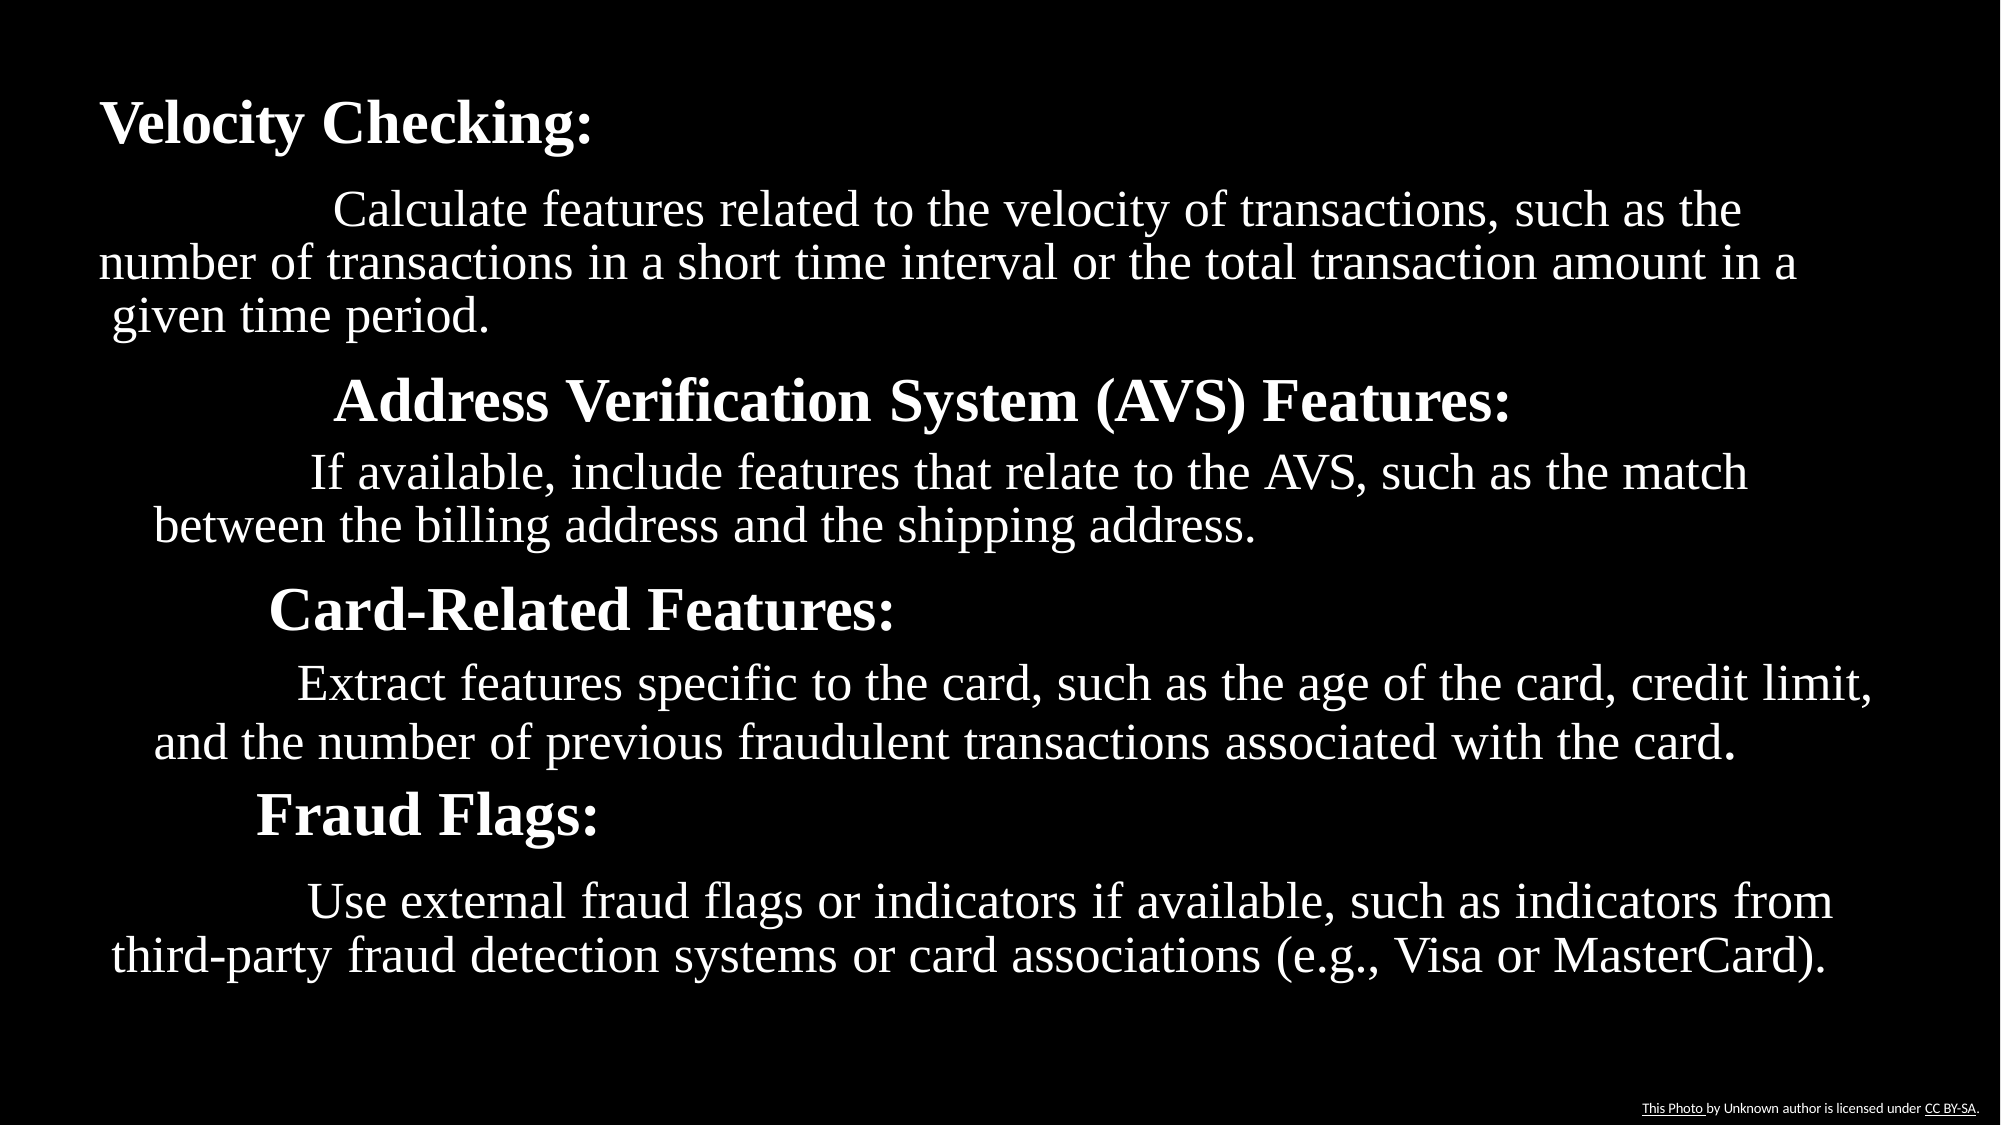

# Velocity Checking:
Calculate features related to the velocity of transactions, such as the  number of transactions in a short time interval or the total transaction amount in a  given time period.
Address Verification System (AVS) Features:
If available, include features that relate to the AVS, such as the match  between the billing address and the shipping address.
Card-Related Features:
Extract features specific to the card, such as the age of the card, credit limit,  and the number of previous fraudulent transactions associated with the card.
Fraud Flags:
Use external fraud flags or indicators if available, such as indicators from  third-party fraud detection systems or card associations (e.g., Visa or MasterCard).
This Photo by Unknown author is licensed under CC BY-SA.